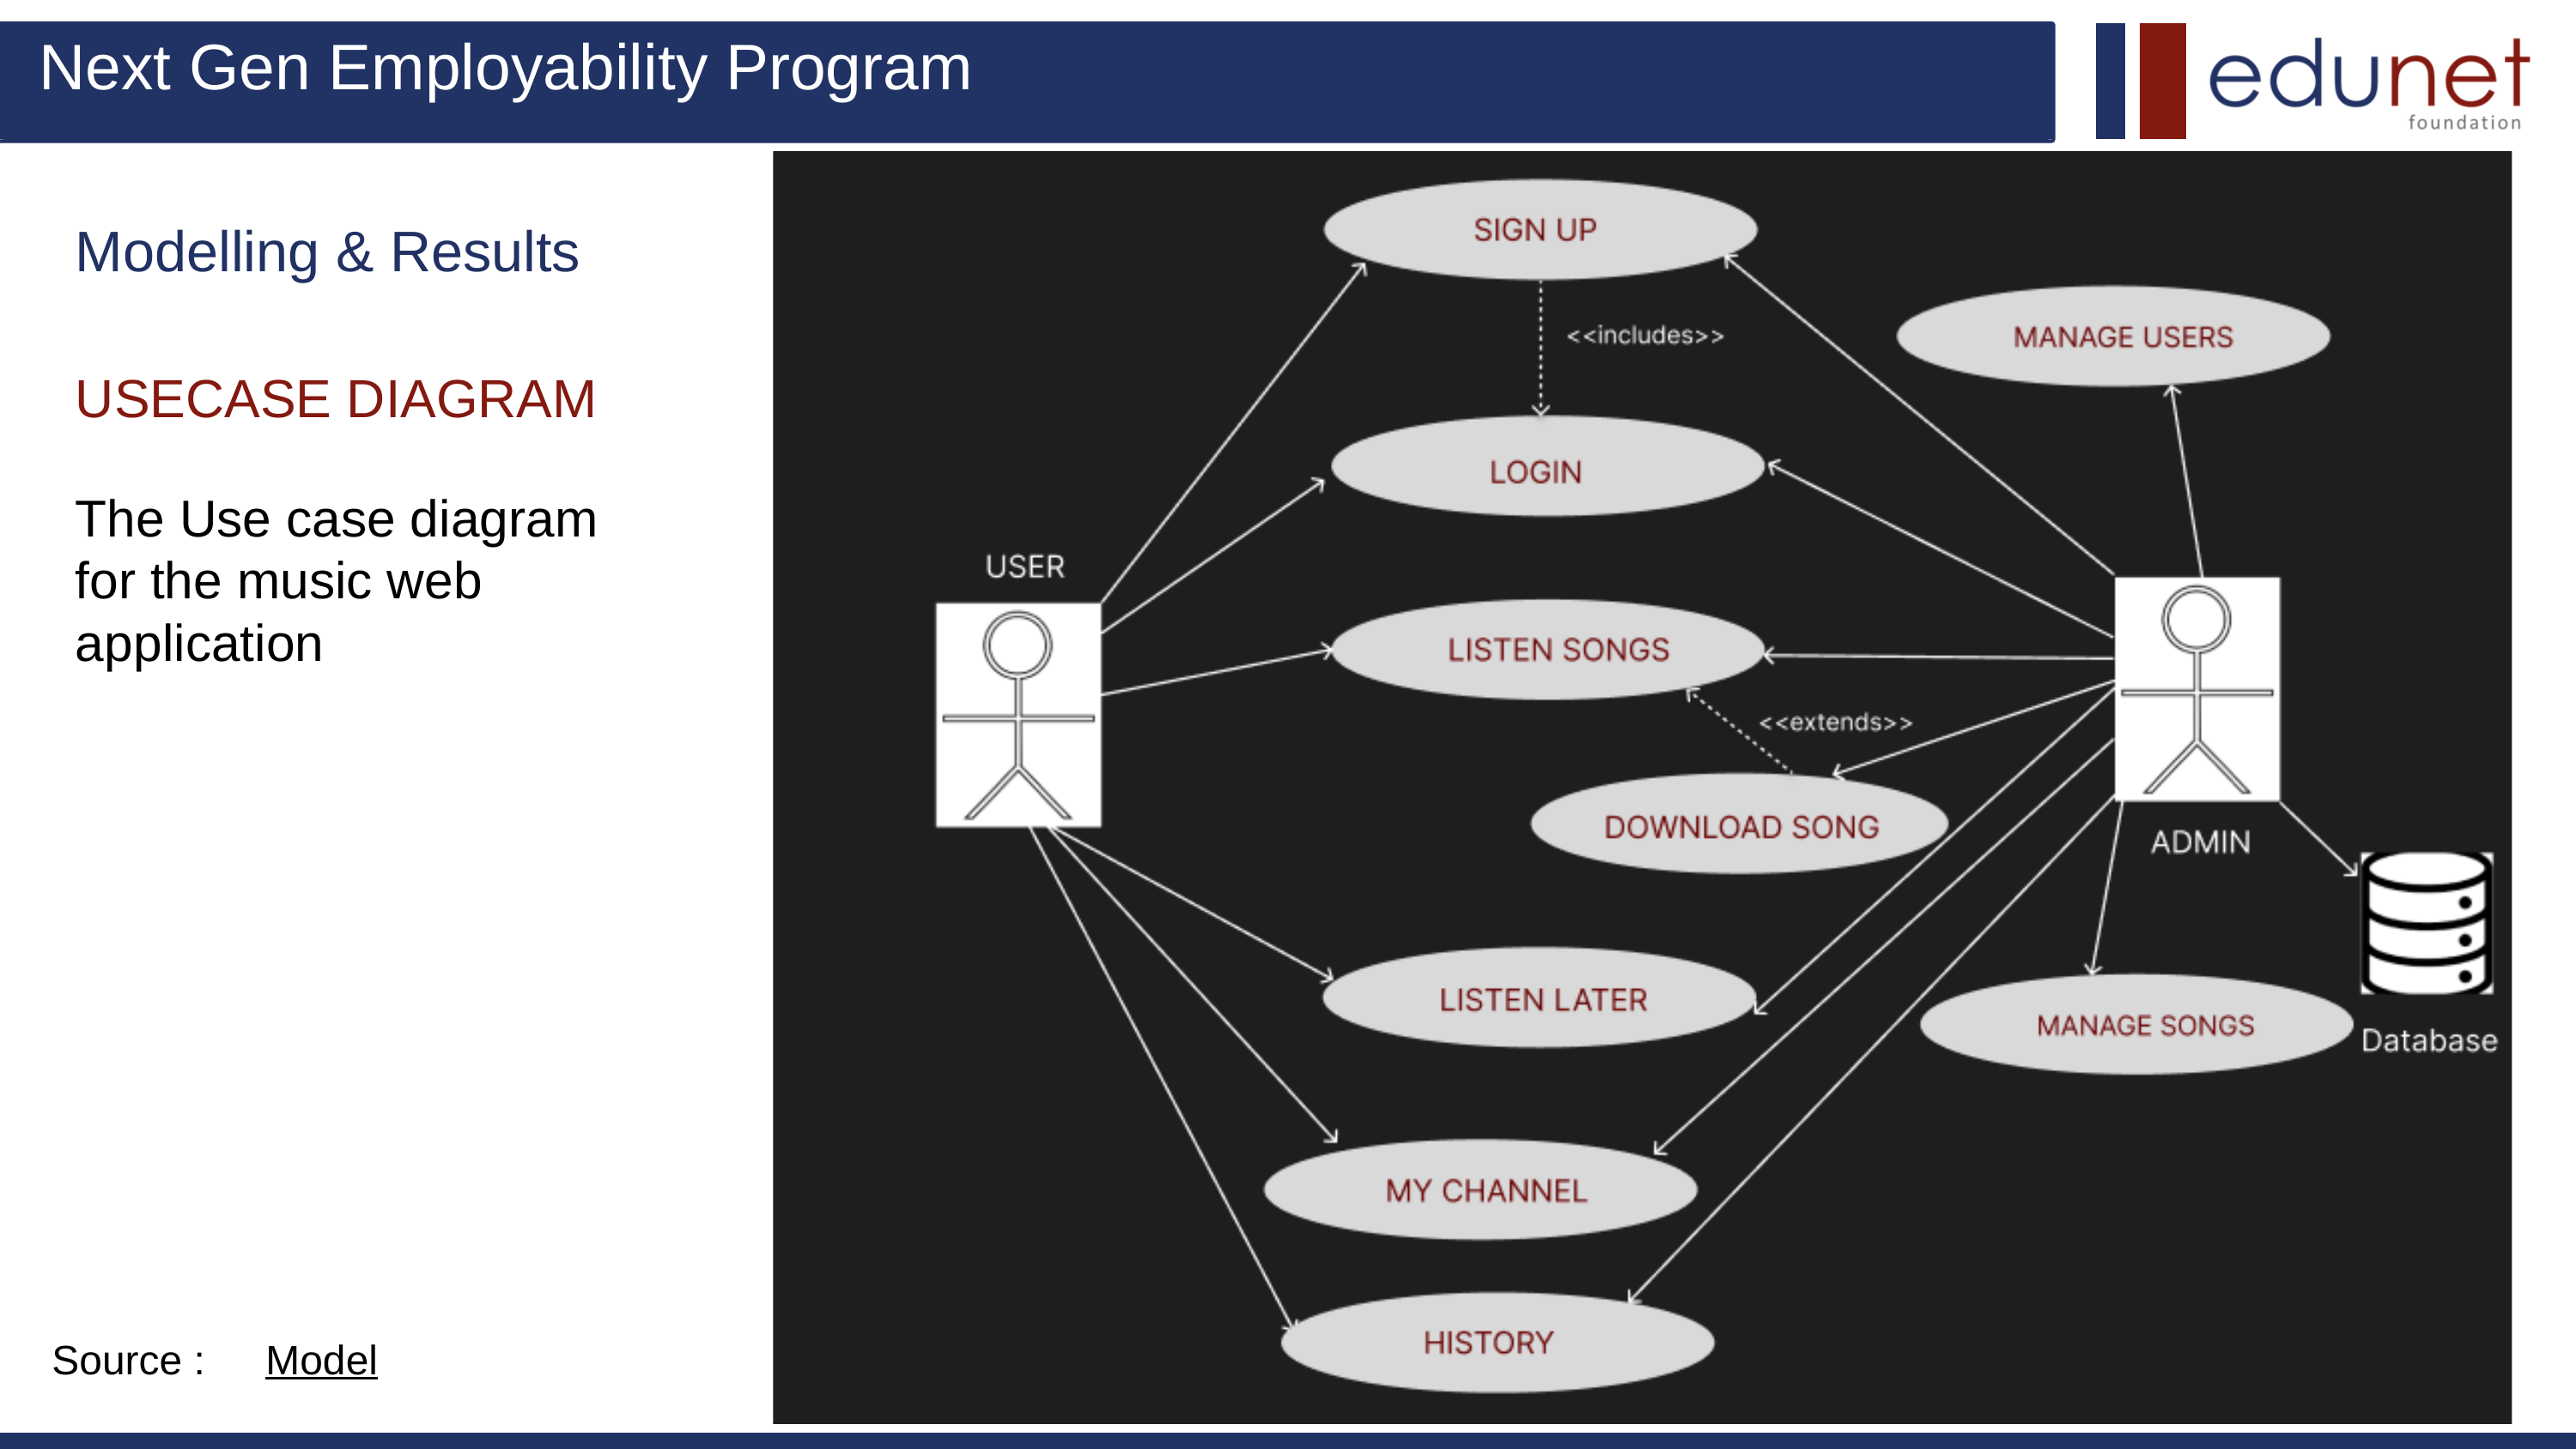

Next Gen Employability Program

Modelling & Results
USECASE DIAGRAM
The Use case diagram
for the music web
application

Source :
Model